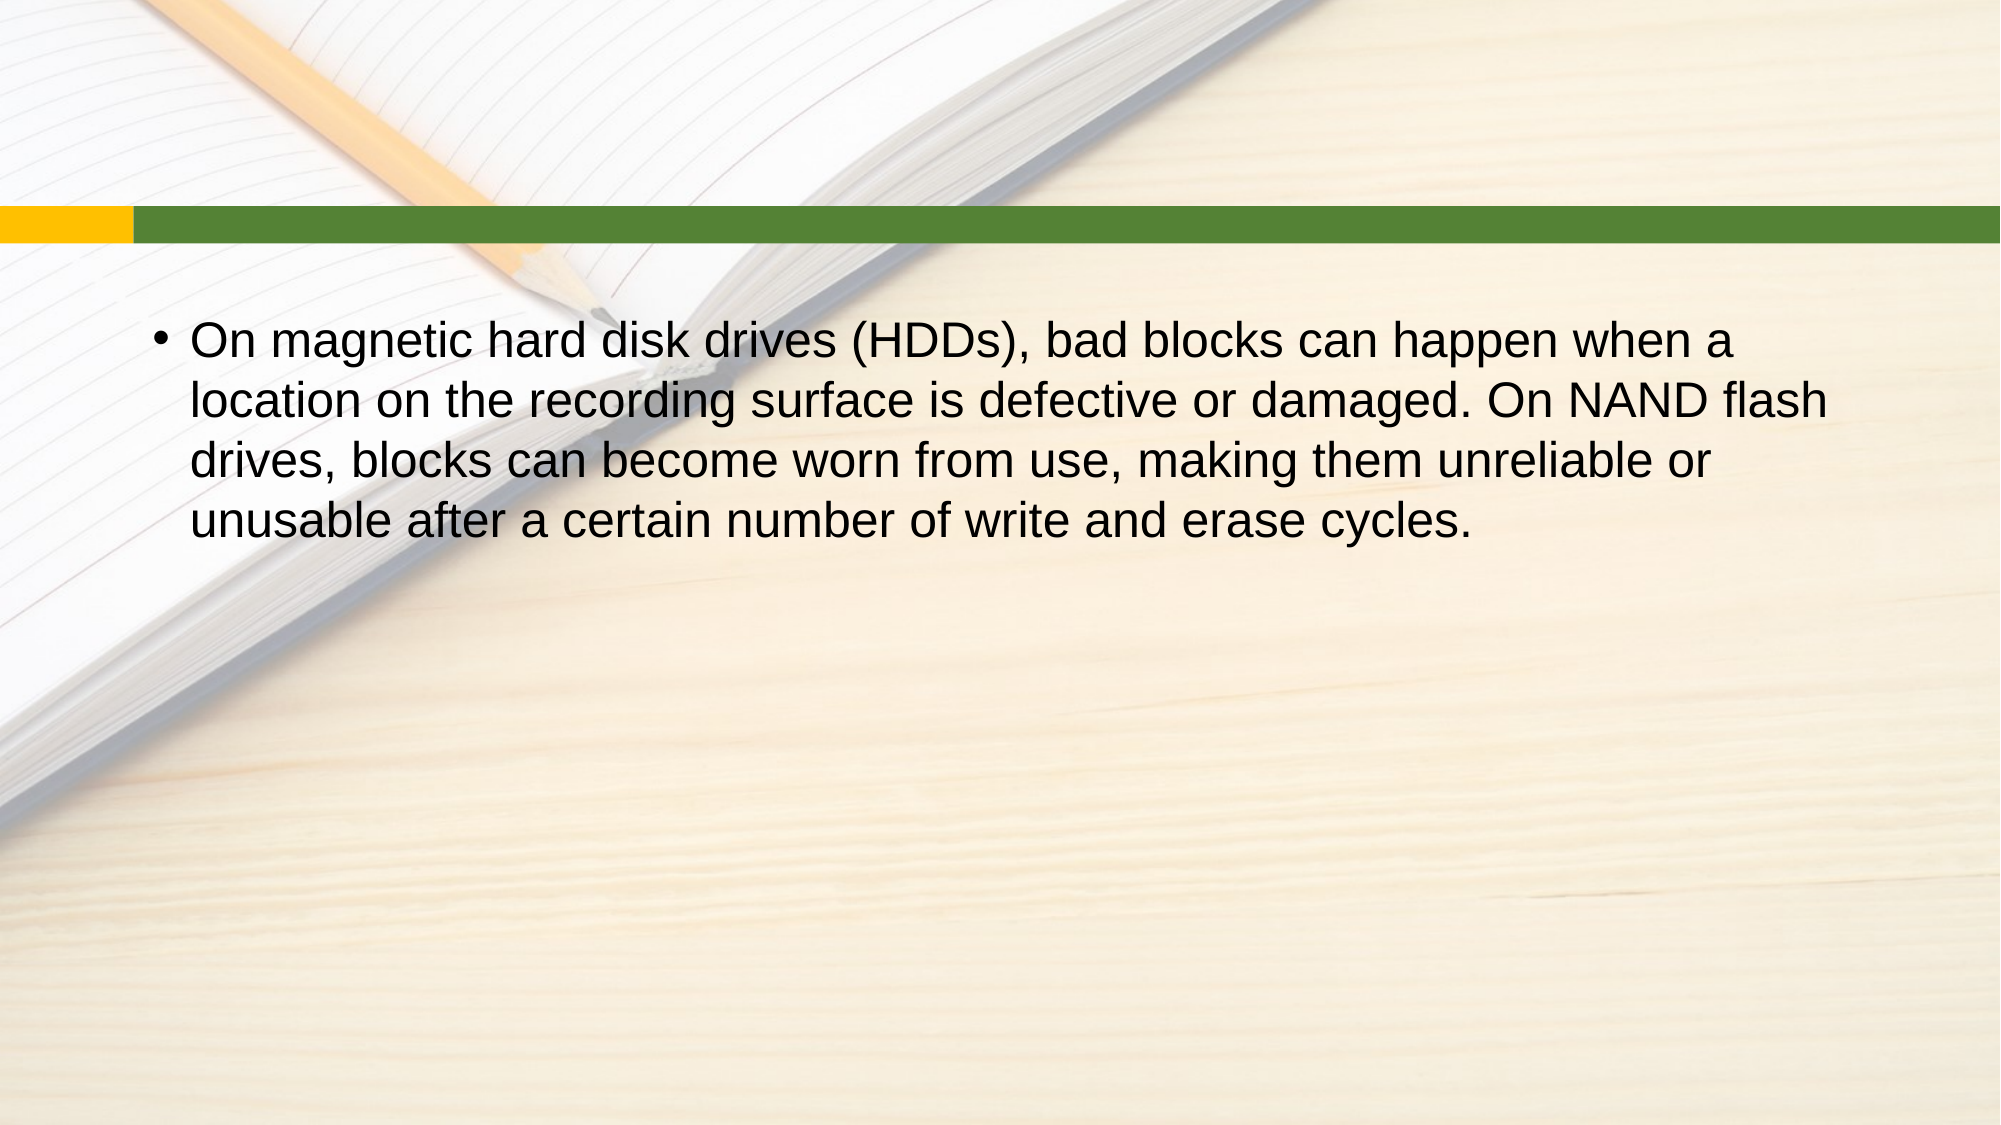

#
On magnetic hard disk drives (HDDs), bad blocks can happen when a location on the recording surface is defective or damaged. On NAND flash drives, blocks can become worn from use, making them unreliable or unusable after a certain number of write and erase cycles.